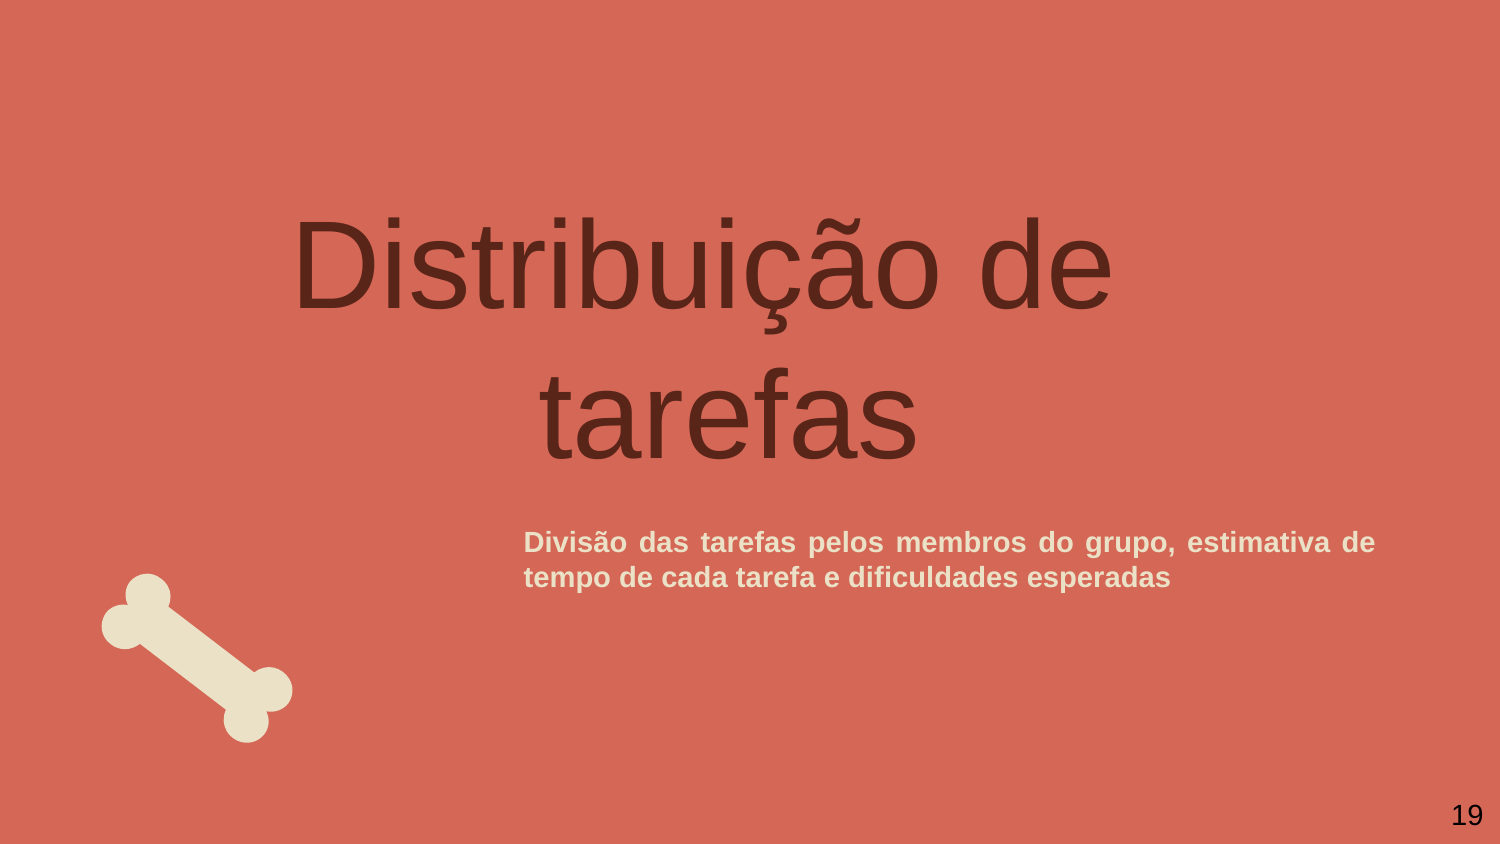

Distribuição de tarefas
# Divisão das tarefas pelos membros do grupo, estimativa de tempo de cada tarefa e dificuldades esperadas
19